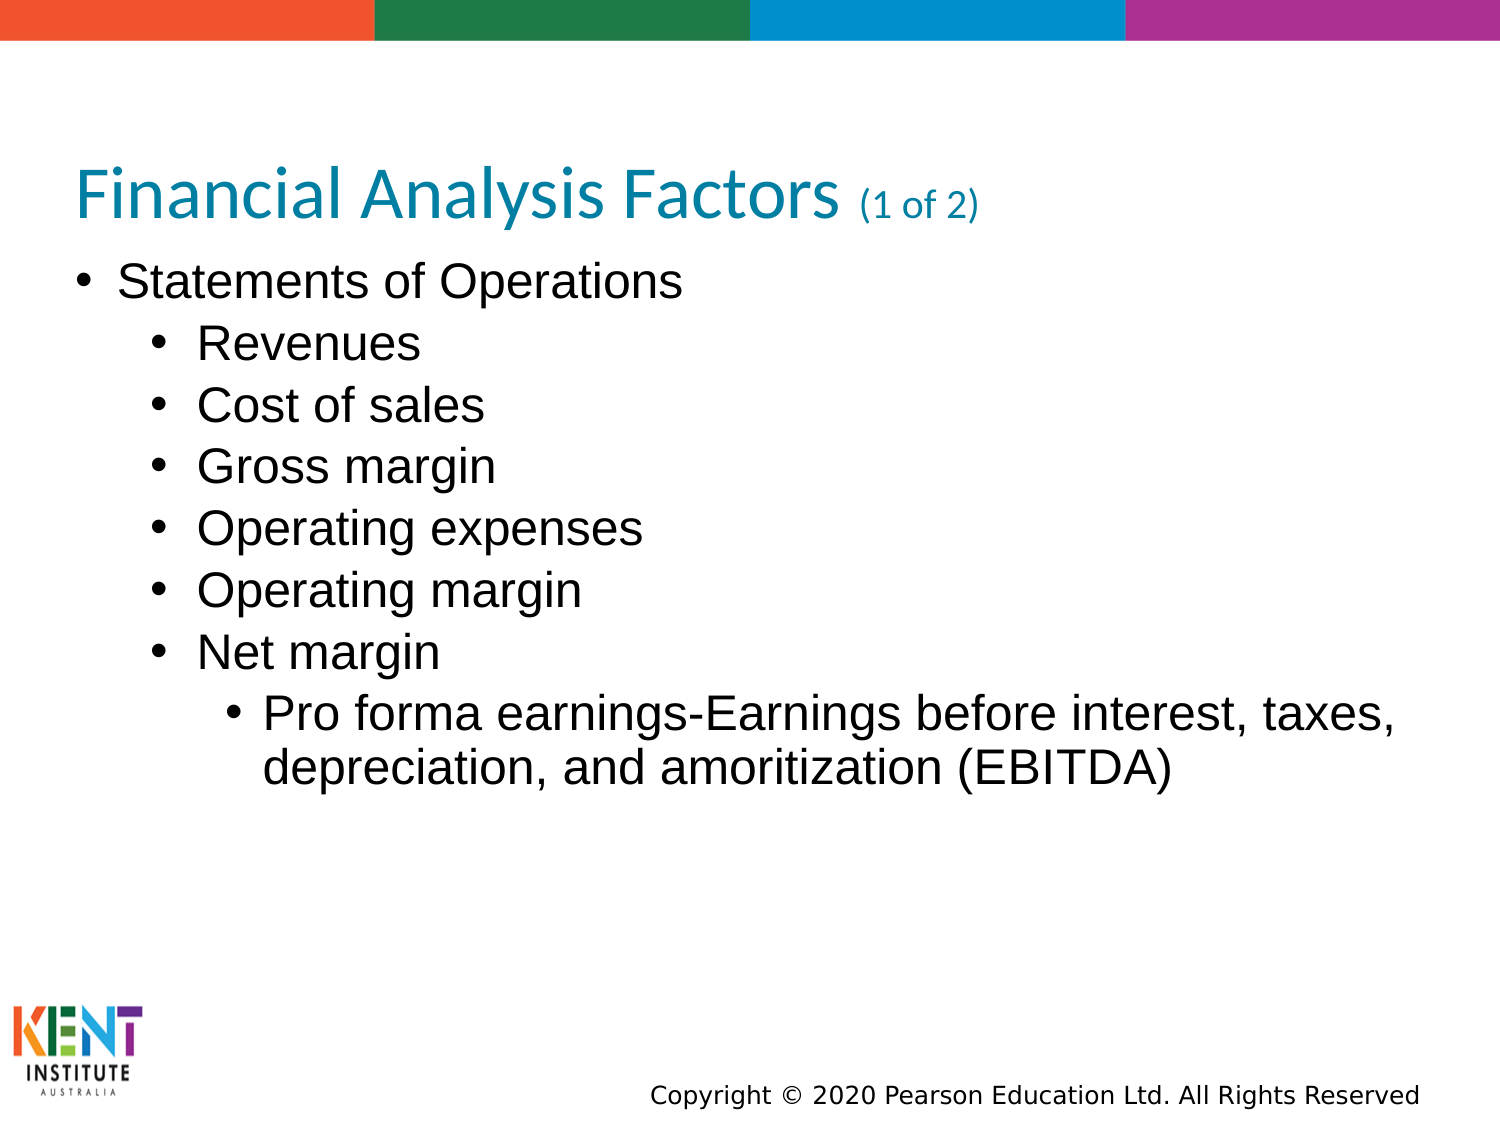

# Financial Analysis Factors (1 of 2)
Statements of Operations
Revenues
Cost of sales
Gross margin
Operating expenses
Operating margin
Net margin
Pro forma earnings-Earnings before interest, taxes, depreciation, and amoritization (E B I T D A)